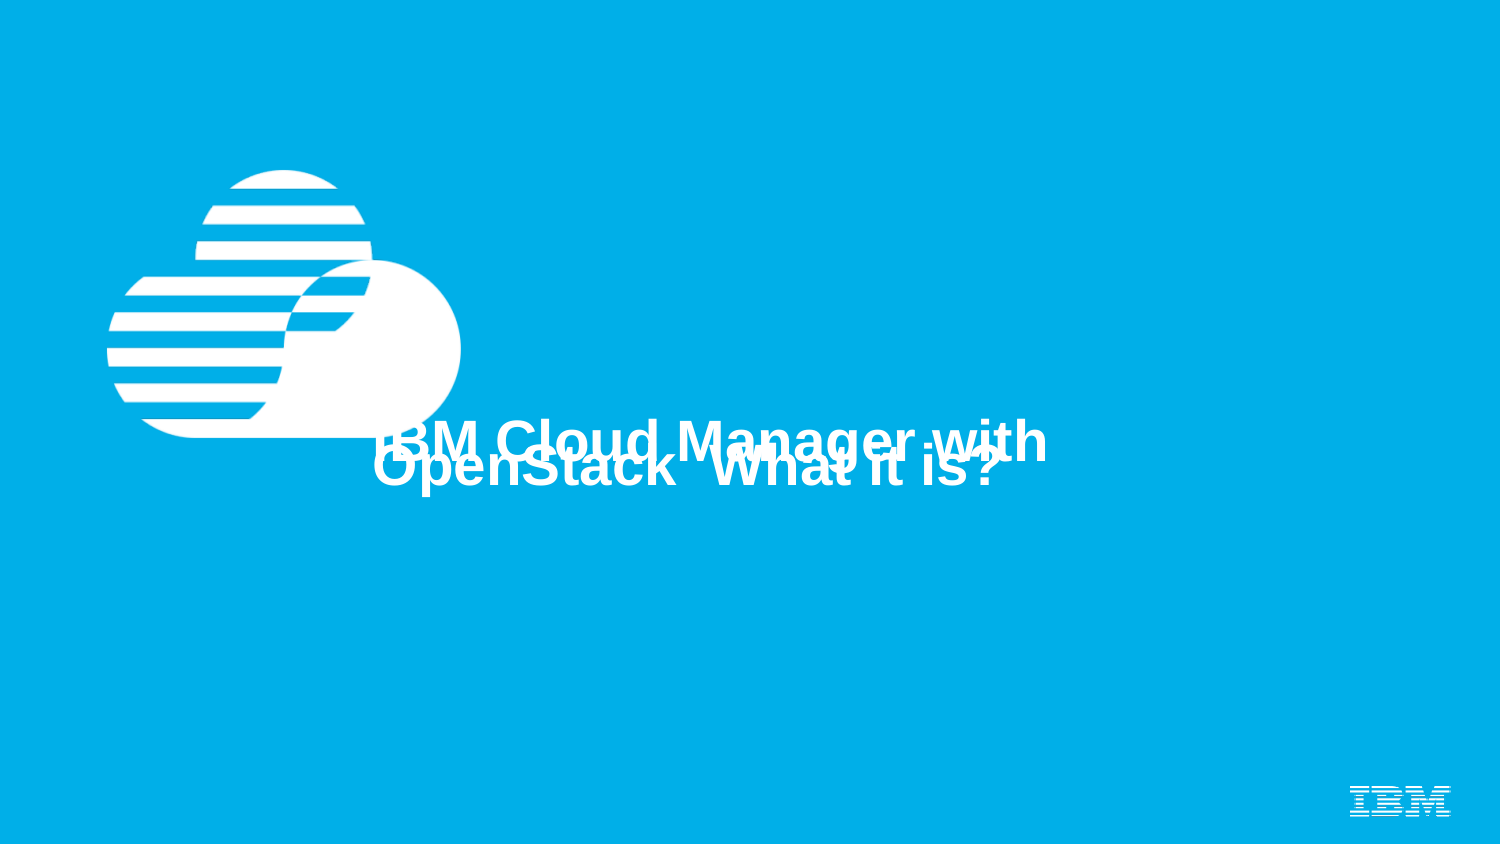

IBM Cloud Manager with OpenStack  What it is?